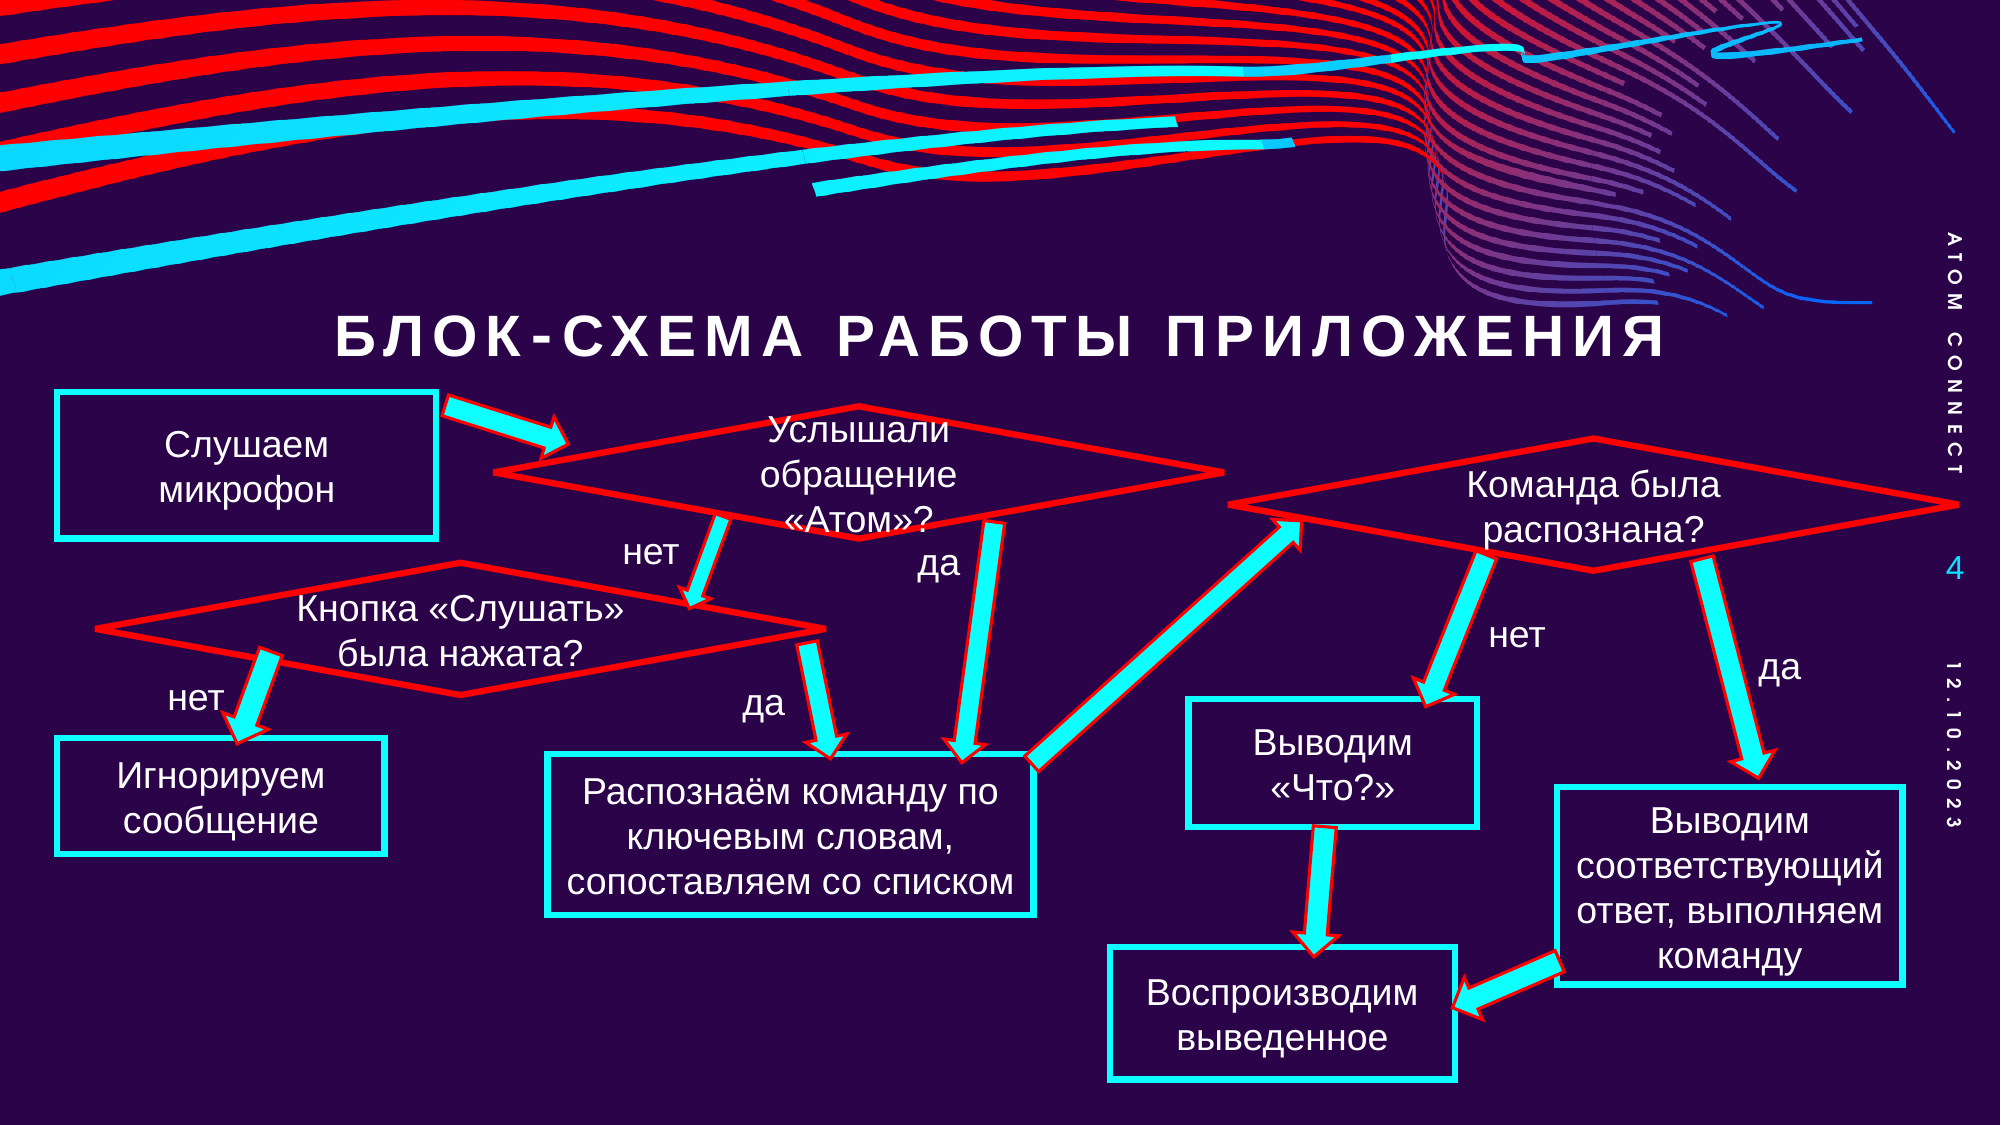

ATOM Connect
# Блок-Схема работы приложения
Слушаем микрофон

Услышали обращение «Атом»?
Команда была распознана?
4
нет
да

Кнопка «Слушать» была нажата?
нет

да

нет
да

Выводим «Что?»
Игнорируем сообщение
Распознаём команду по ключевым словам, сопоставляем со списком
Выводим соответствующий ответ, выполняем команду
12.10.2023

Воспроизводим выведенное